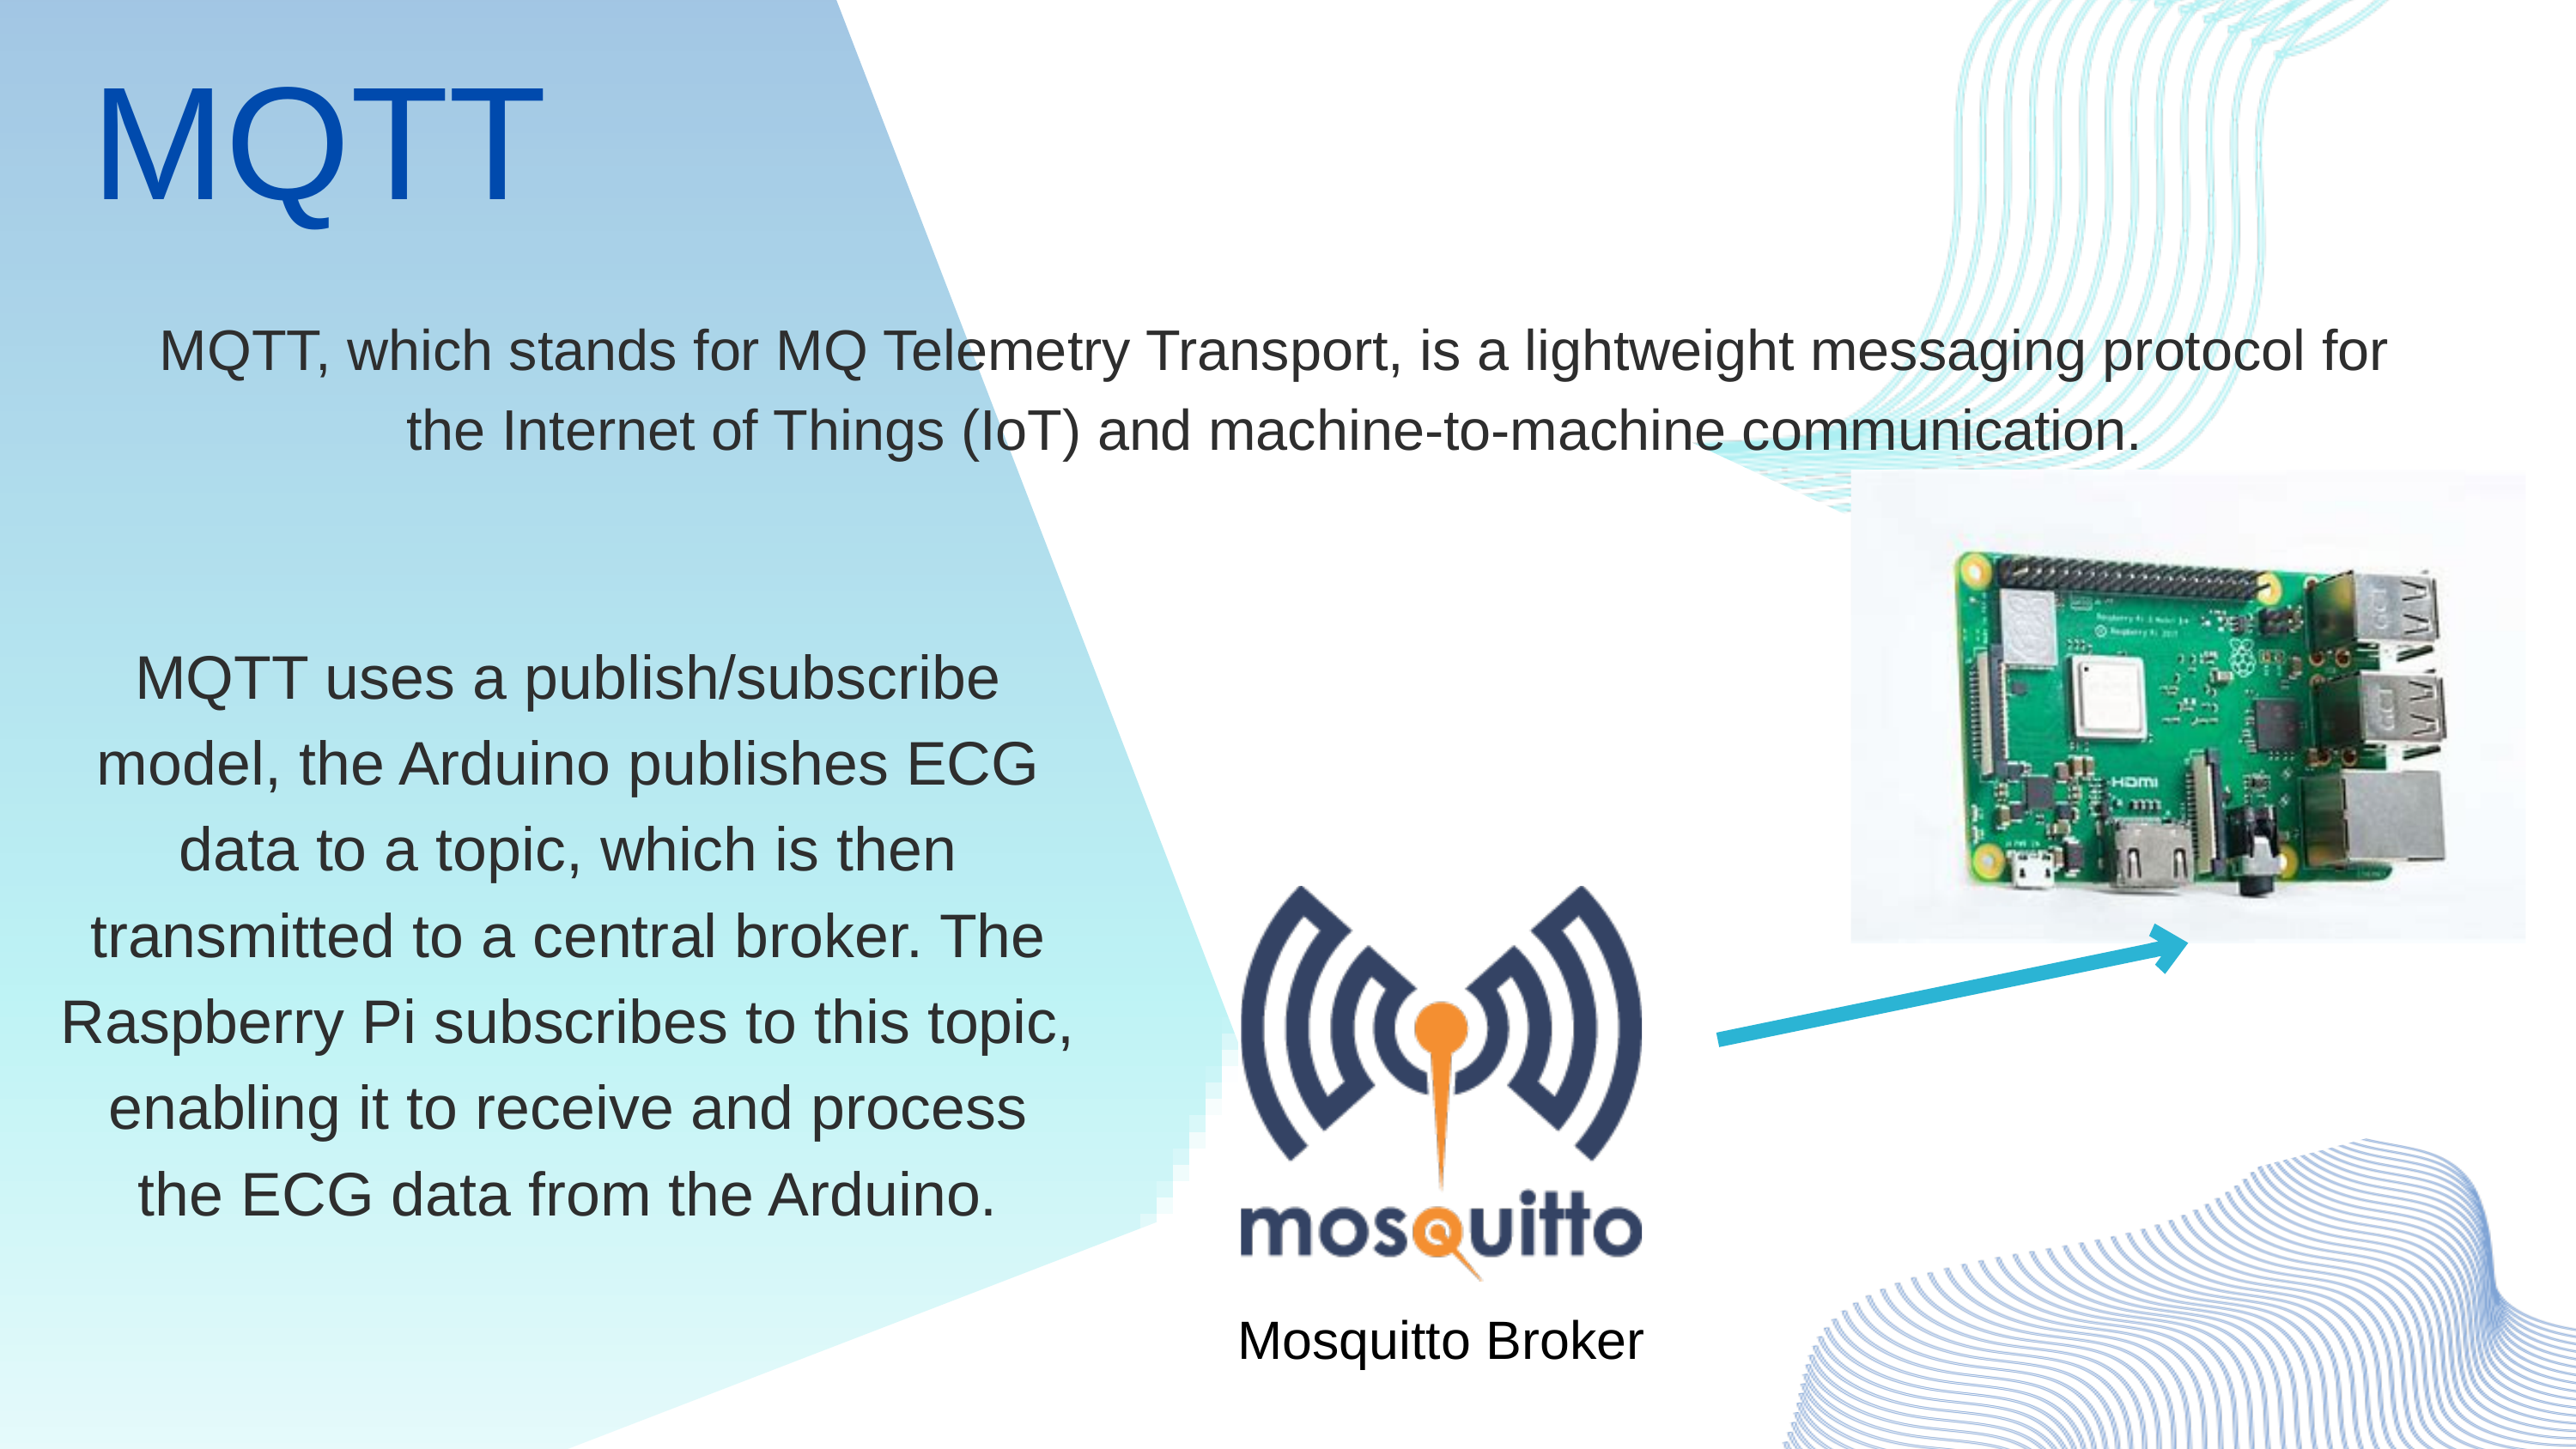

MQTT
MQTT, which stands for MQ Telemetry Transport, is a lightweight messaging protocol for the Internet of Things (IoT) and machine-to-machine communication.

MQTT uses a publish/subscribe model, the Arduino publishes ECG data to a topic, which is then transmitted to a central broker. The Raspberry Pi subscribes to this topic, enabling it to receive and process the ECG data from the Arduino.

Mosquitto Broker